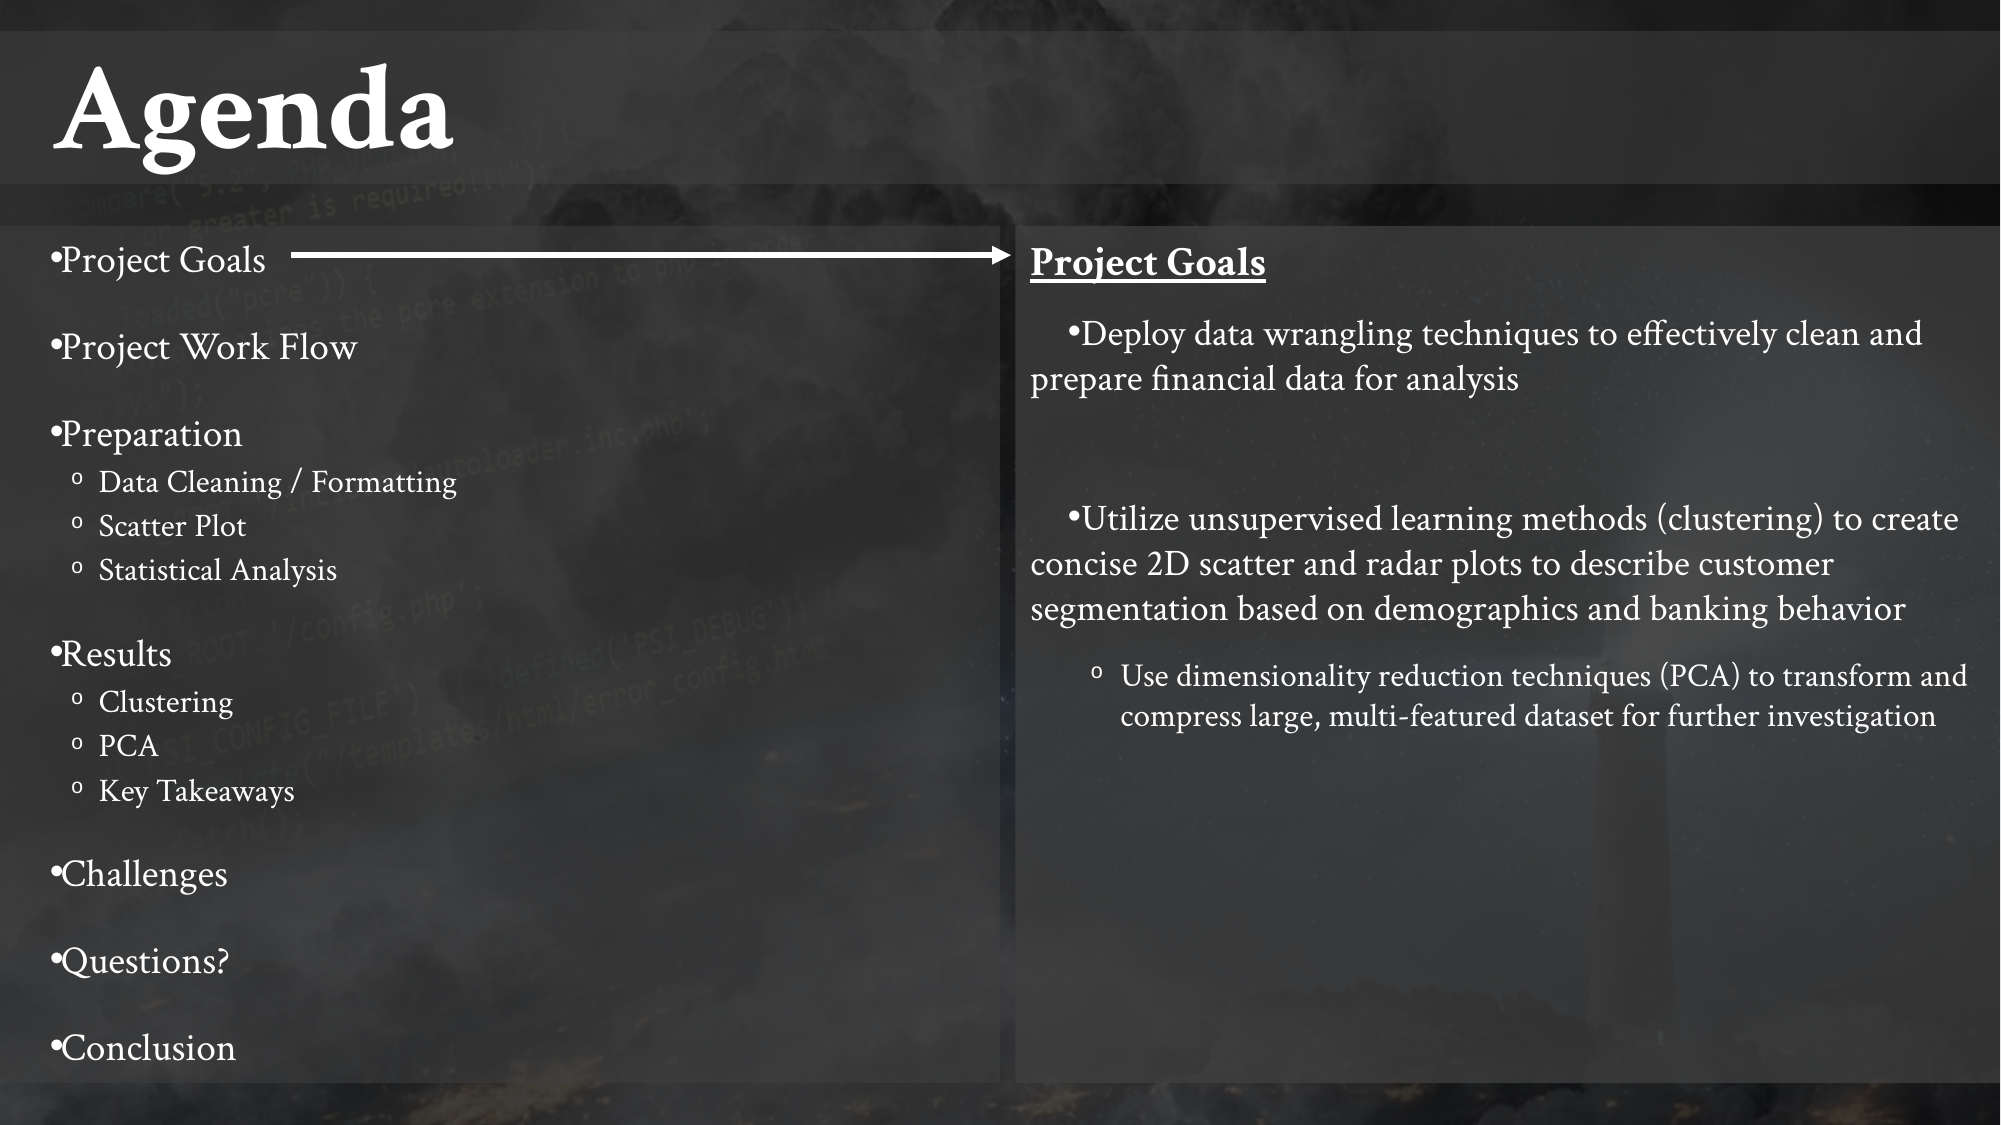

# Agenda
Project Goals
Project Work Flow
Preparation
Data Cleaning / Formatting
Scatter Plot
Statistical Analysis
Results
Clustering
PCA
Key Takeaways
Challenges
Questions?
Conclusion

Project Goals
Deploy data wrangling techniques to effectively clean and prepare financial data for analysis

Utilize unsupervised learning methods (clustering) to create concise 2D scatter and radar plots to describe customer segmentation based on demographics and banking behavior
Use dimensionality reduction techniques (PCA) to transform and compress large, multi-featured dataset for further investigation